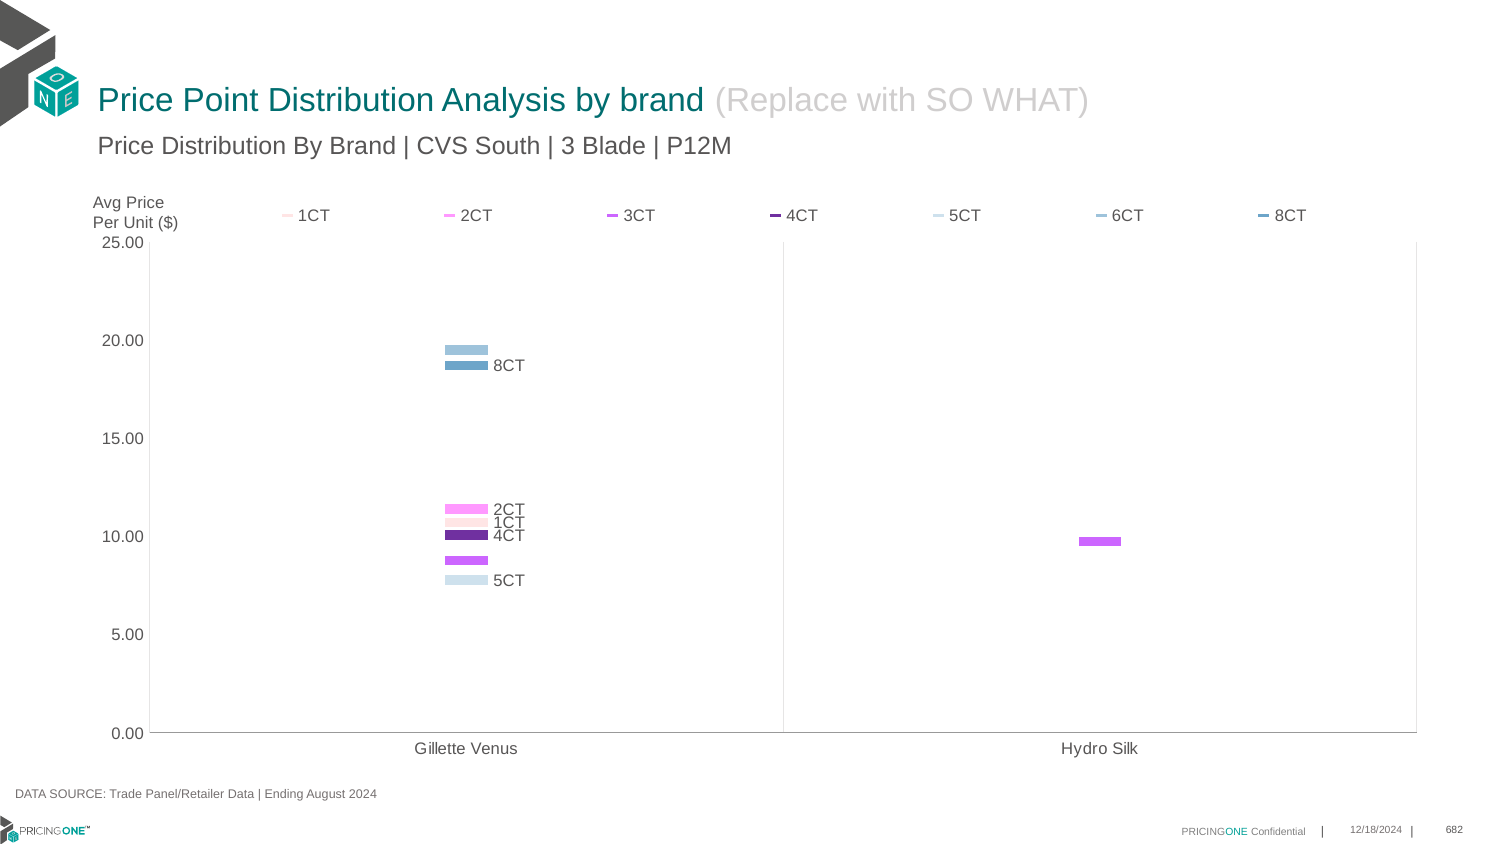

# Price Point Distribution Analysis by brand (Replace with SO WHAT)
Price Distribution By Brand | CVS South | 3 Blade | P12M

### Chart

| Category | 1CT | 2CT | 3CT | 4CT | 5CT | 6CT | 8CT |
|---|---|---|---|---|---|---|---|
| Gillette Venus | 10.699629148896719 | 11.398657846137839 | 8.756420643800558 | 10.07461384139586 | 7.777045336112558 | 19.501554363876583 | 18.72408293460925 |
| Hydro Silk | None | None | 9.7292673443315 | None | None | None | None |
Avg Price
Per Unit ($)
DATA SOURCE: Trade Panel/Retailer Data | Ending August 2024
12/18/2024
682